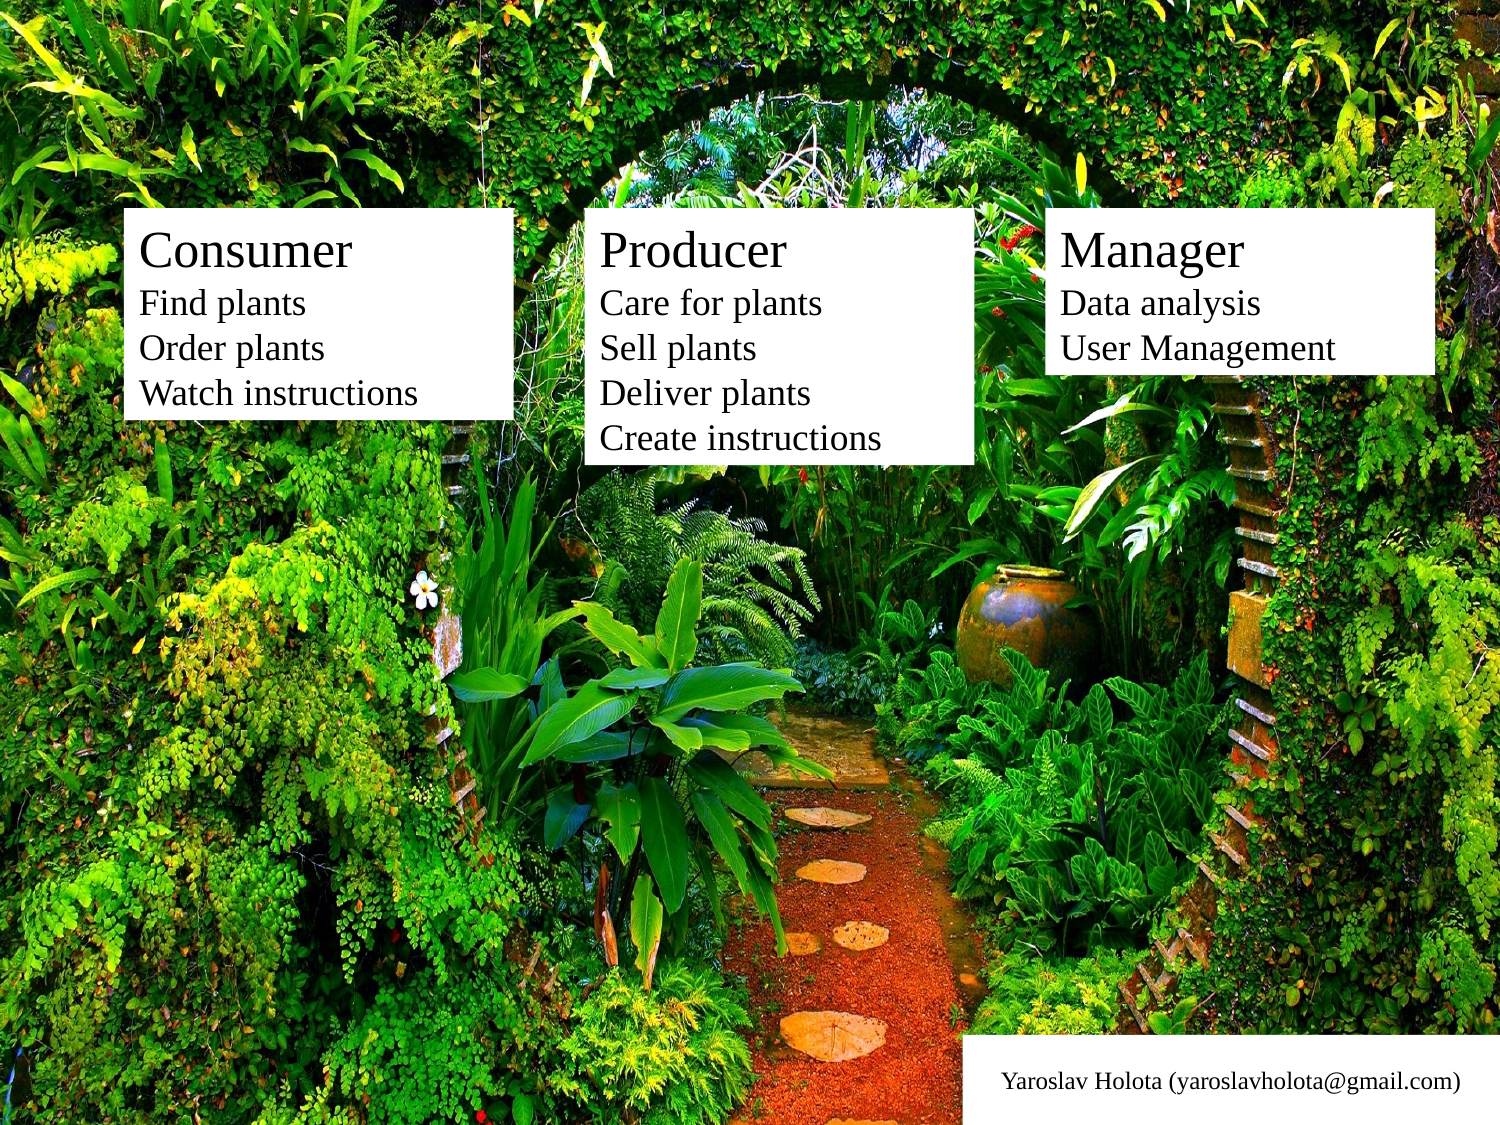

Consumer
Find plants
Order plants
Watch instructions
Producer
Care for plants
Sell plants
Deliver plants
Create instructions
Manager
Data analysis
User Management
Yaroslav Holota (yaroslavholota@gmail.com)